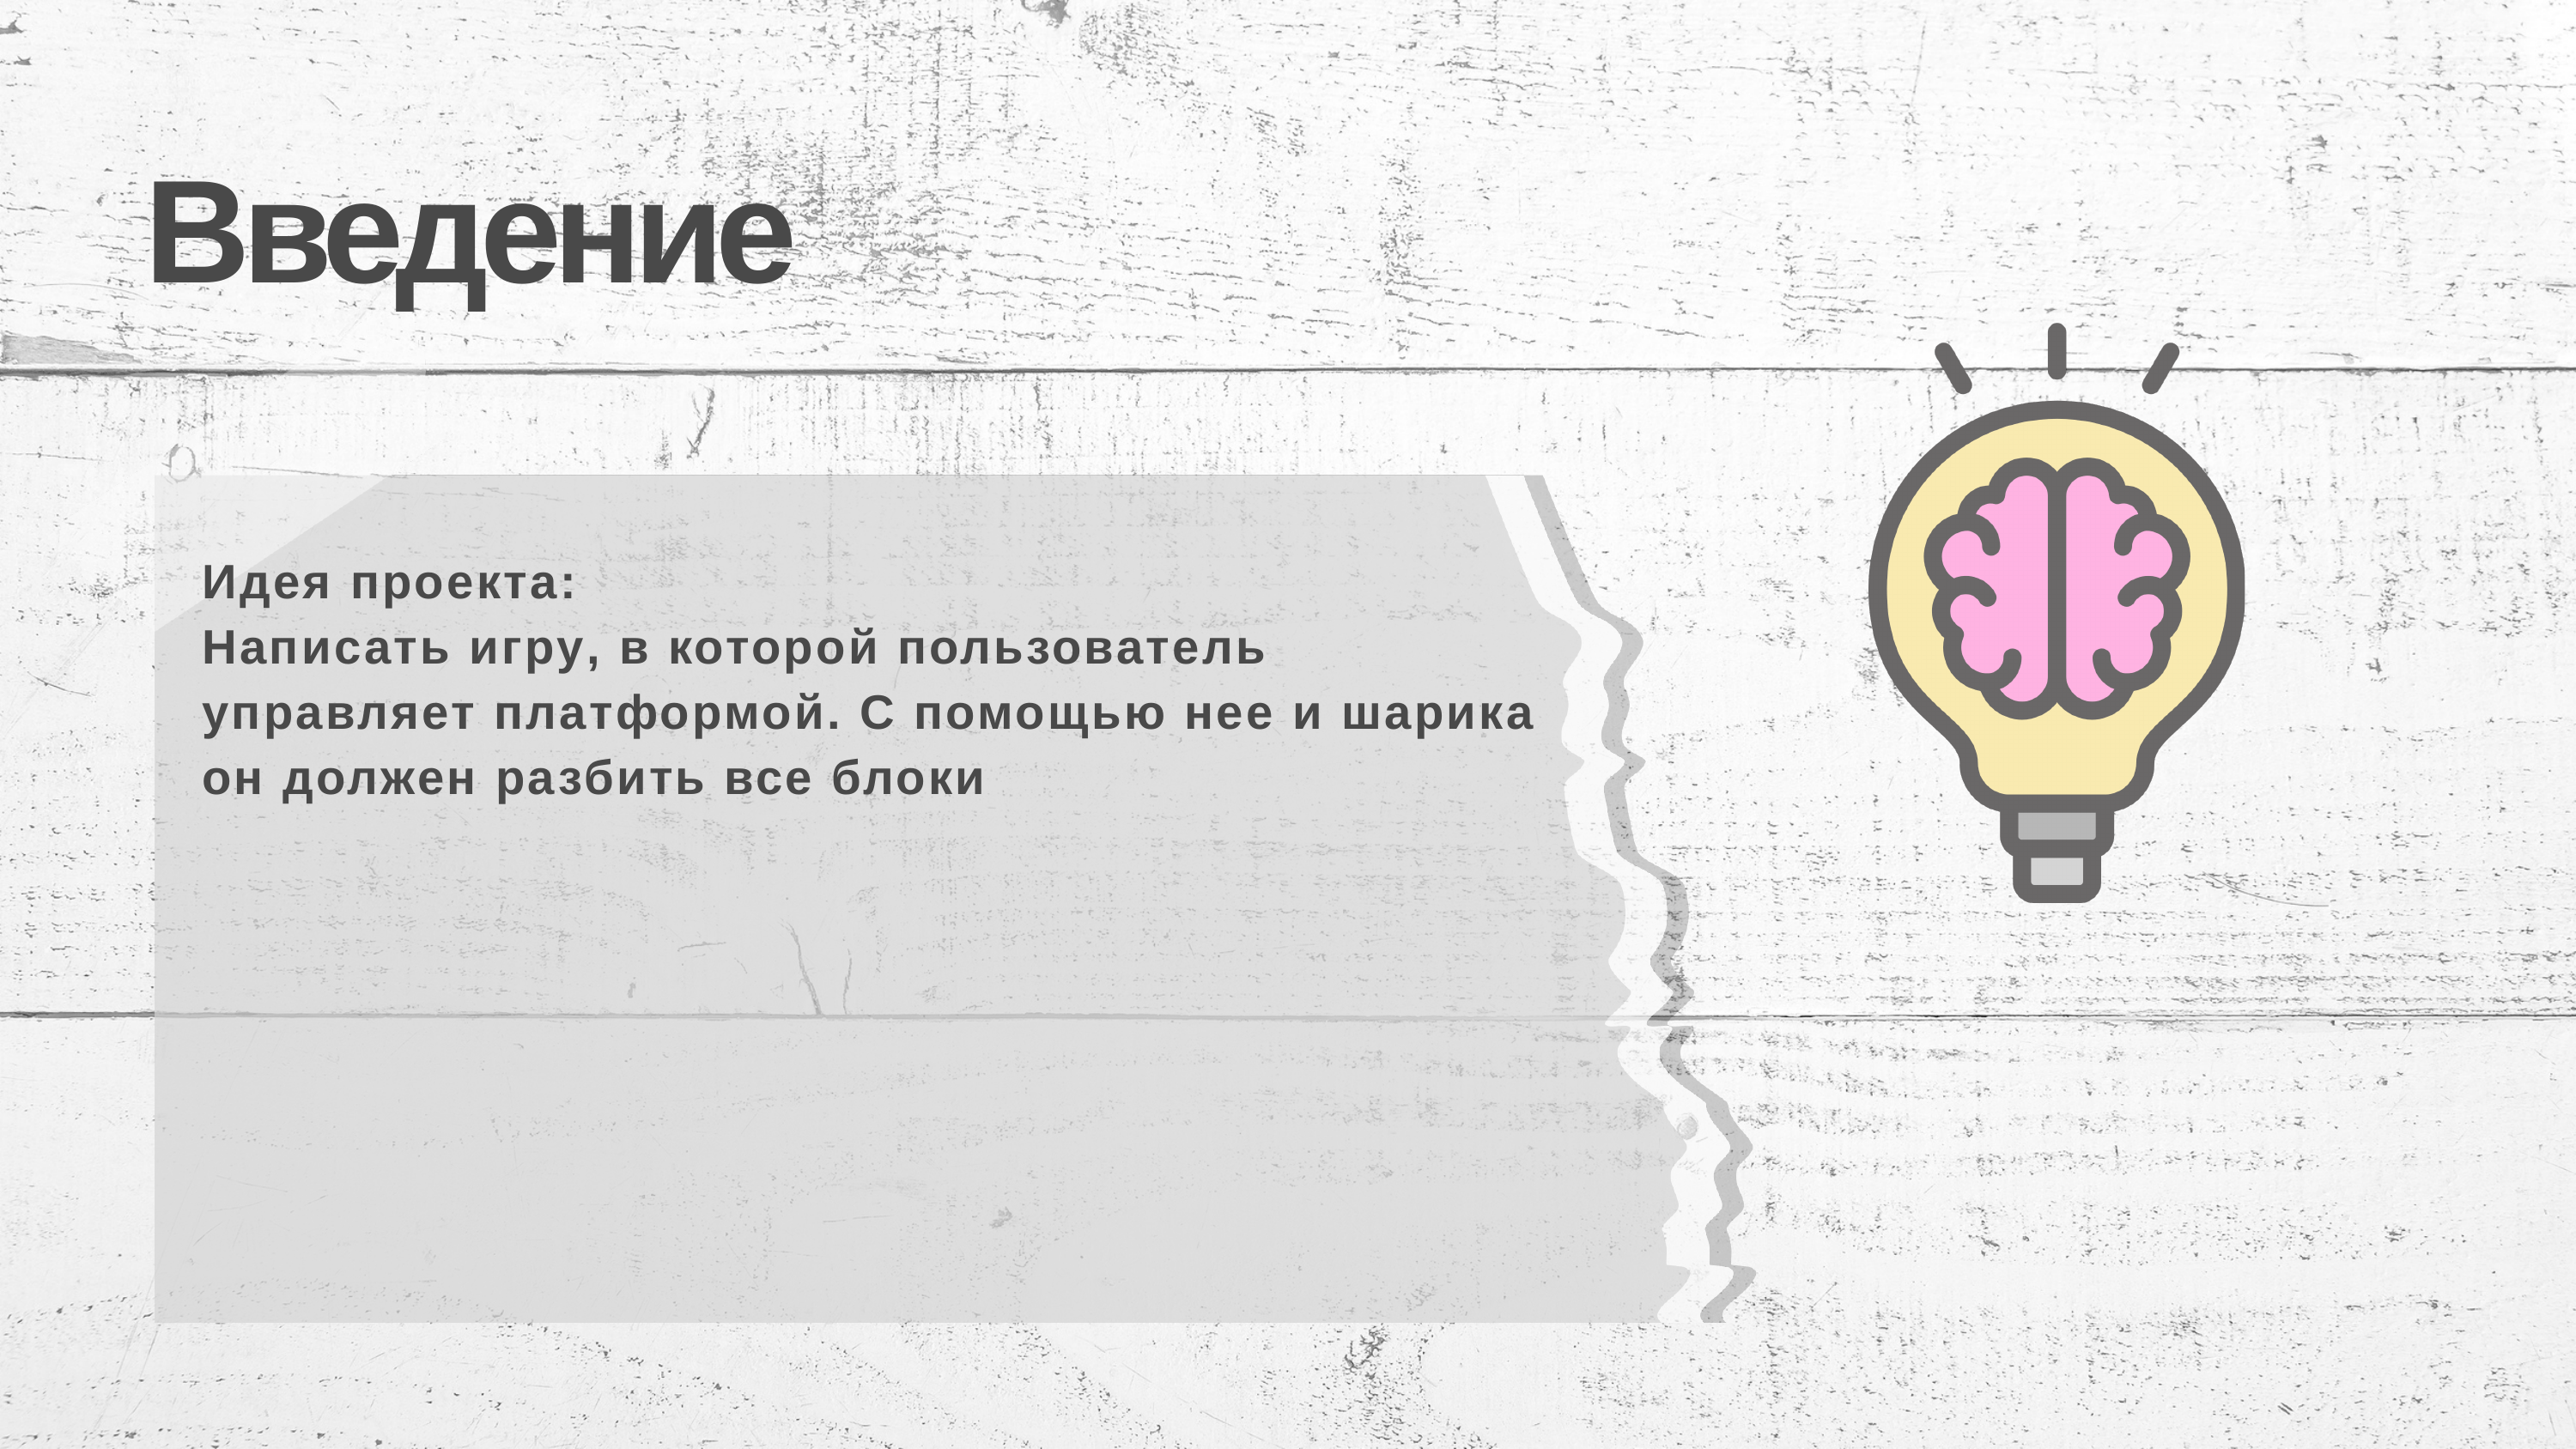

Введение

Идея проекта:
Написать игру, в которой пользователь управляет платформой. С помощью нее и шарика он должен разбить все блоки